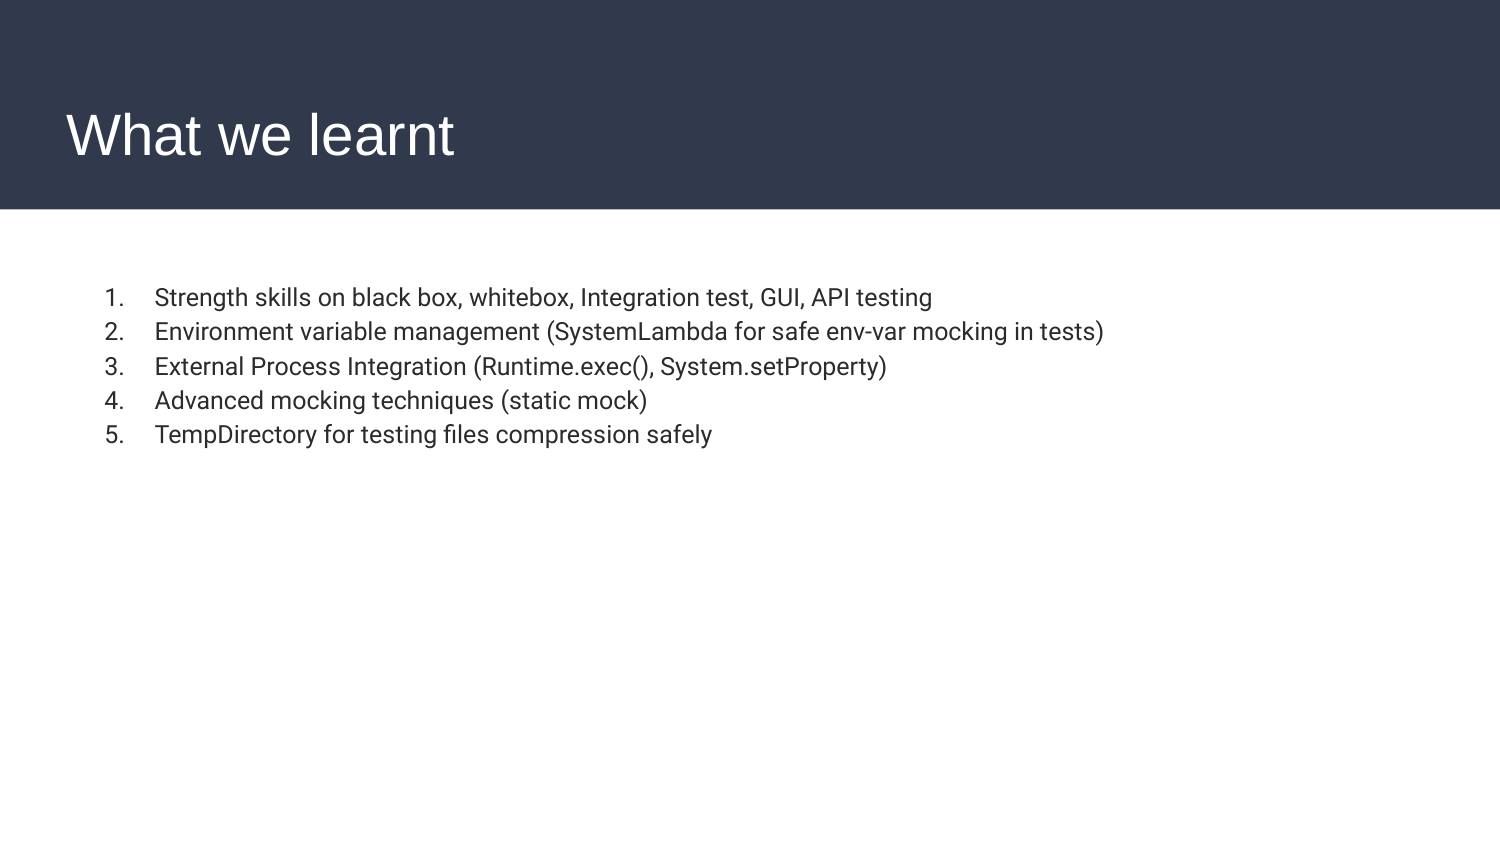

# What we learnt
Strength skills on black box, whitebox, Integration test, GUI, API testing
Environment variable management (SystemLambda for safe env-var mocking in tests)
External Process Integration (Runtime.exec(), System.setProperty)
Advanced mocking techniques (static mock)
TempDirectory for testing files compression safely